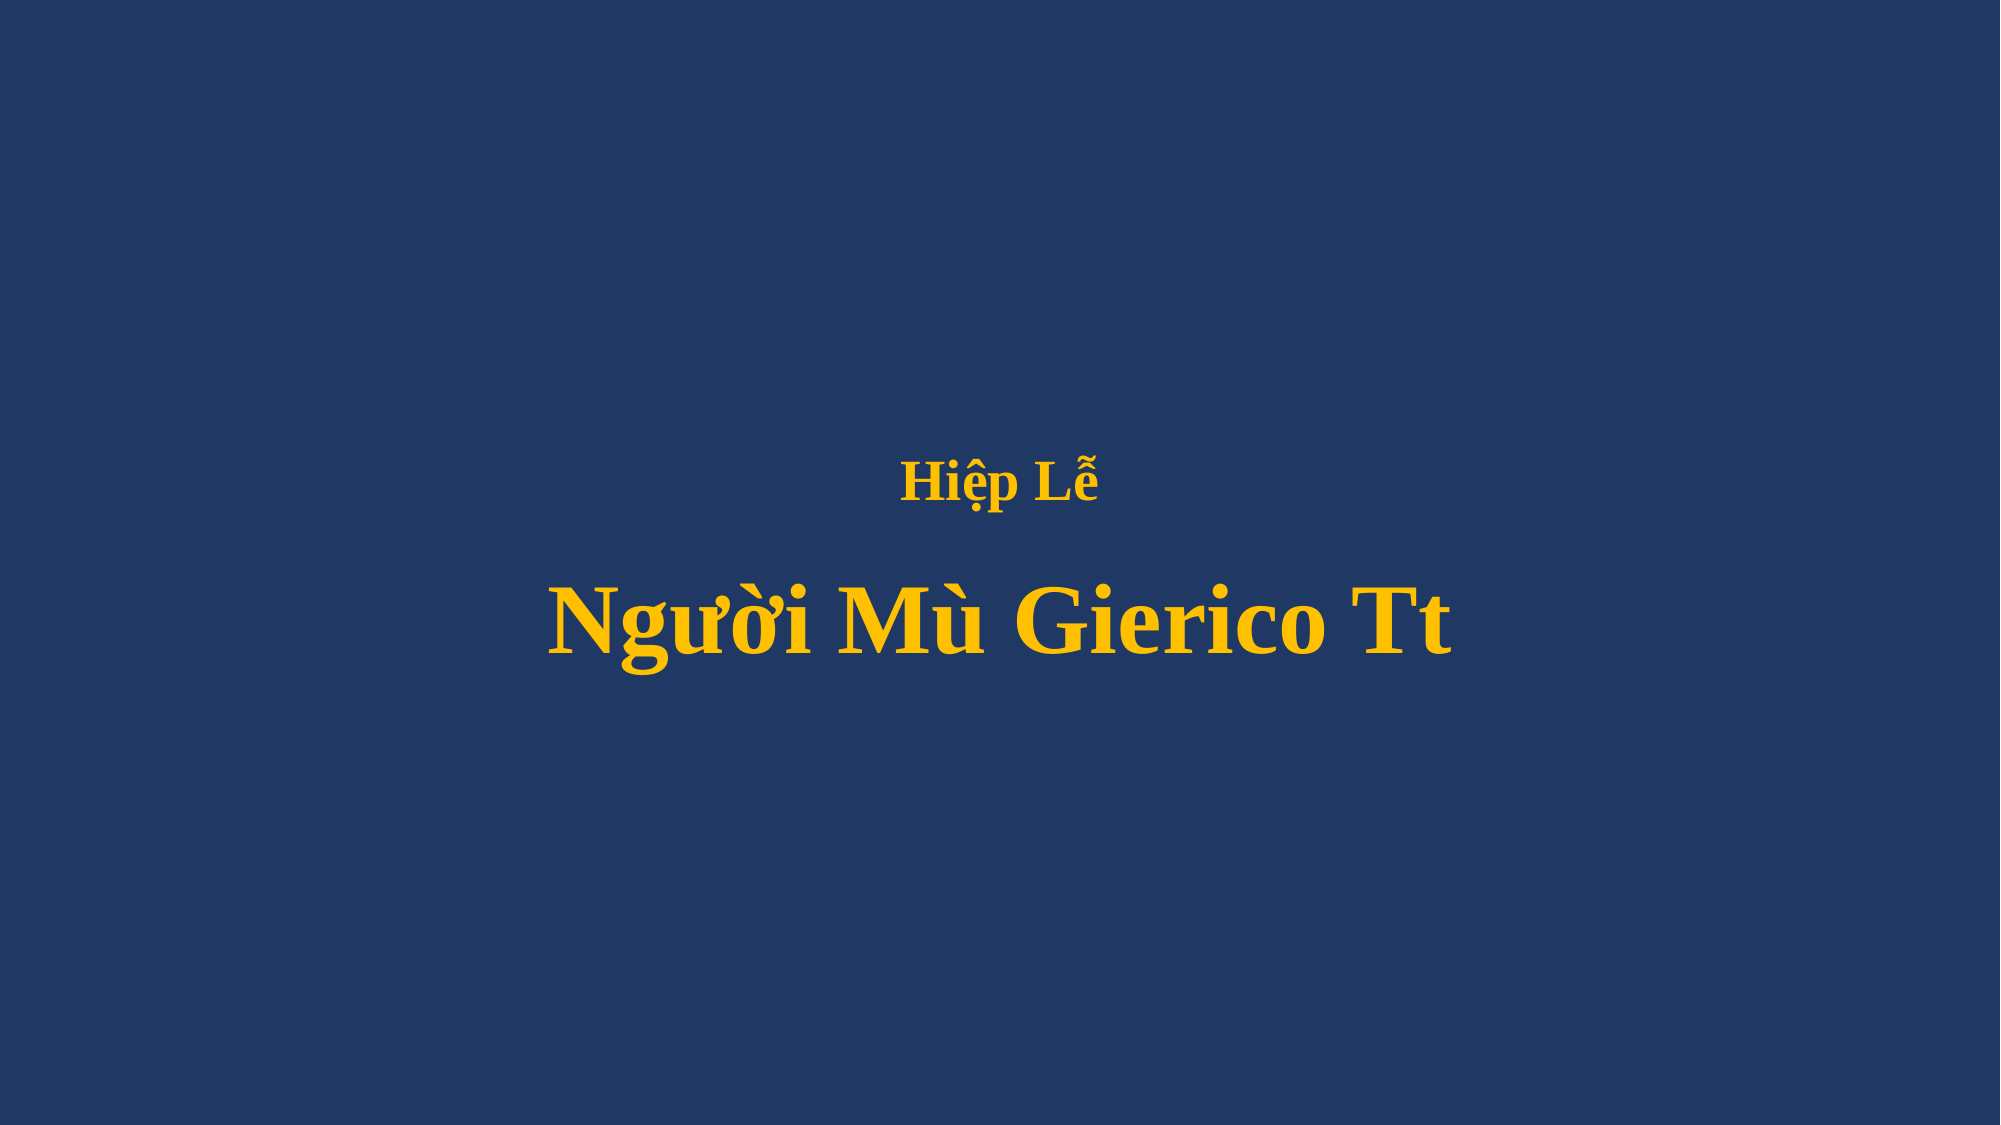

# Hiệp Lễ Người Mù Gierico Tt